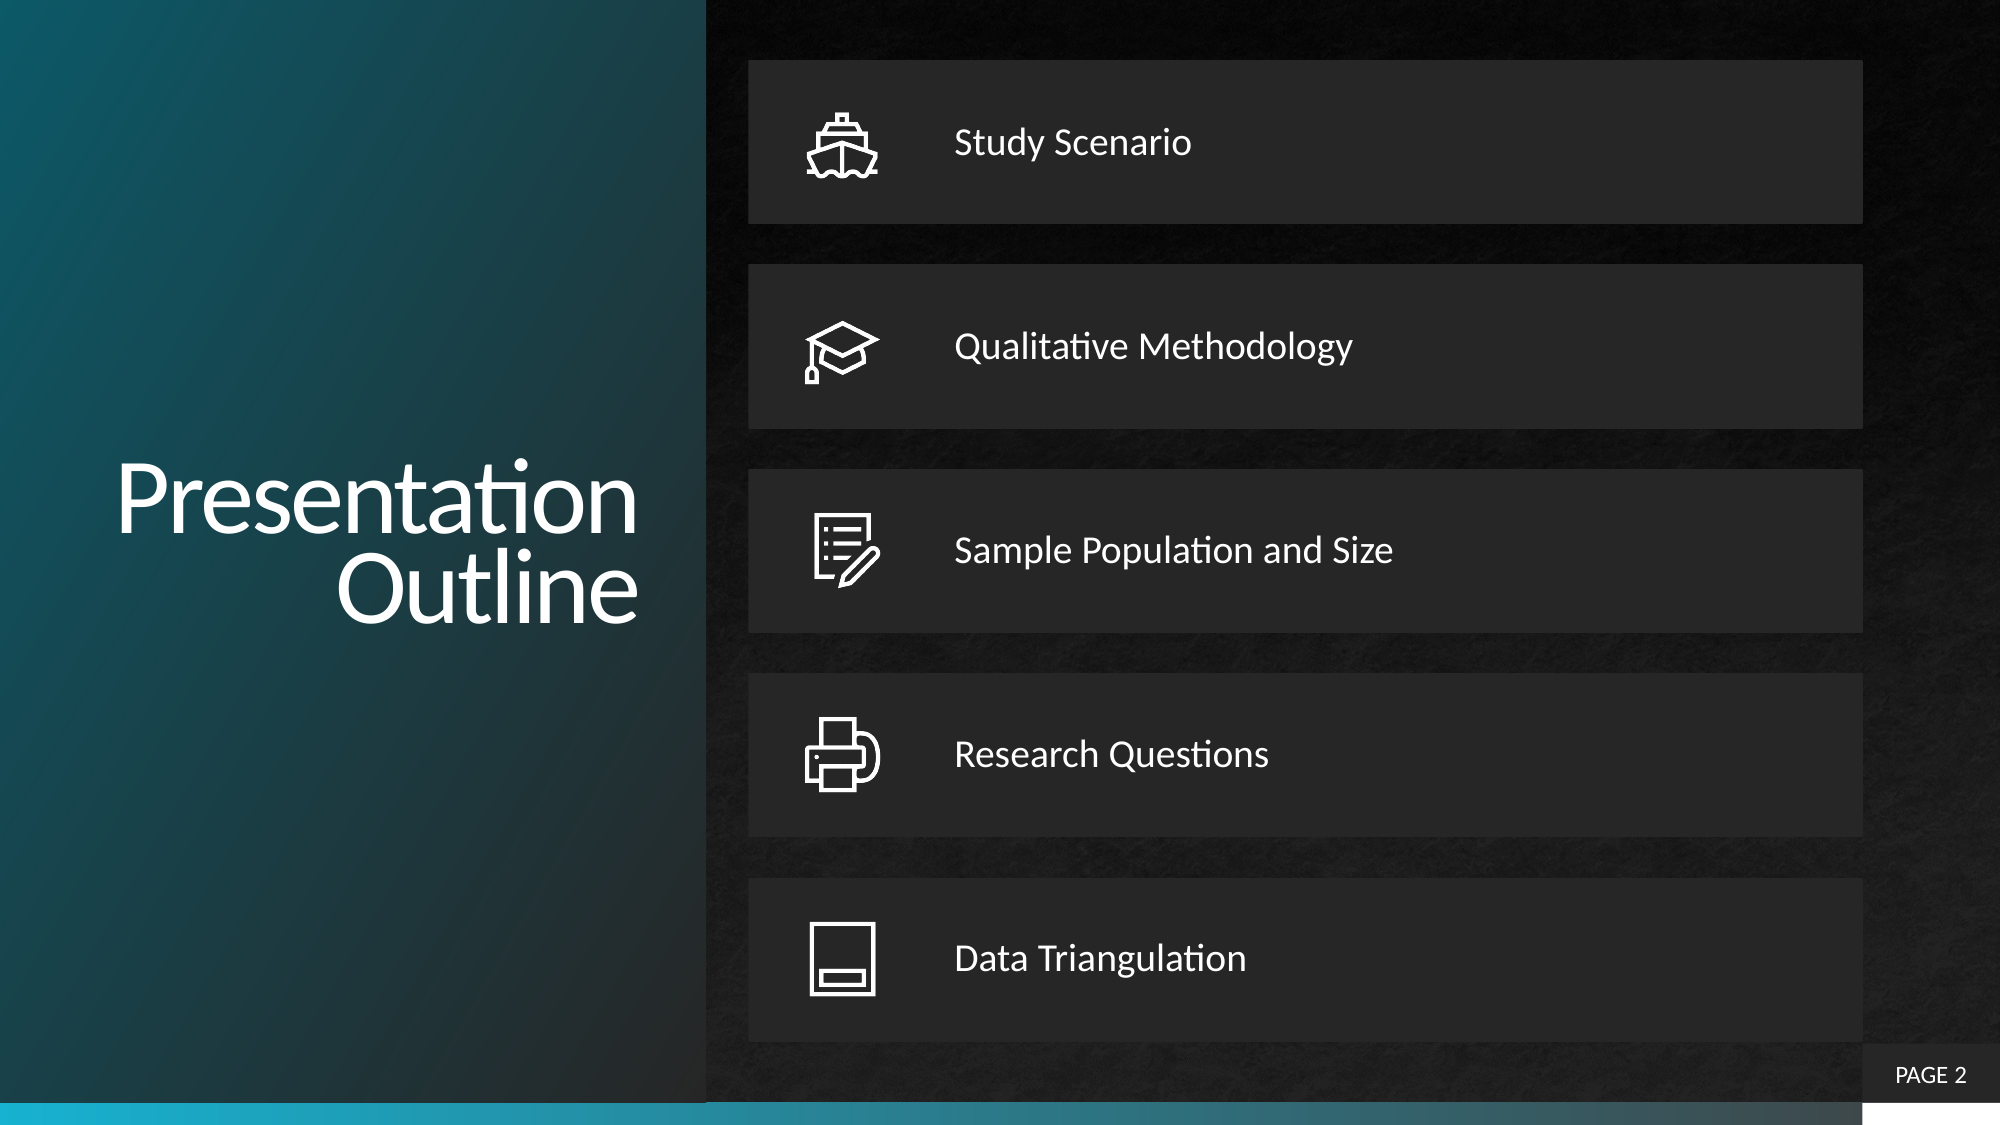

# Presentation Outline
Study Scenario
Qualitative Methodology
Sample Population and Size
Research Questions
Data Triangulation
PAGE 2